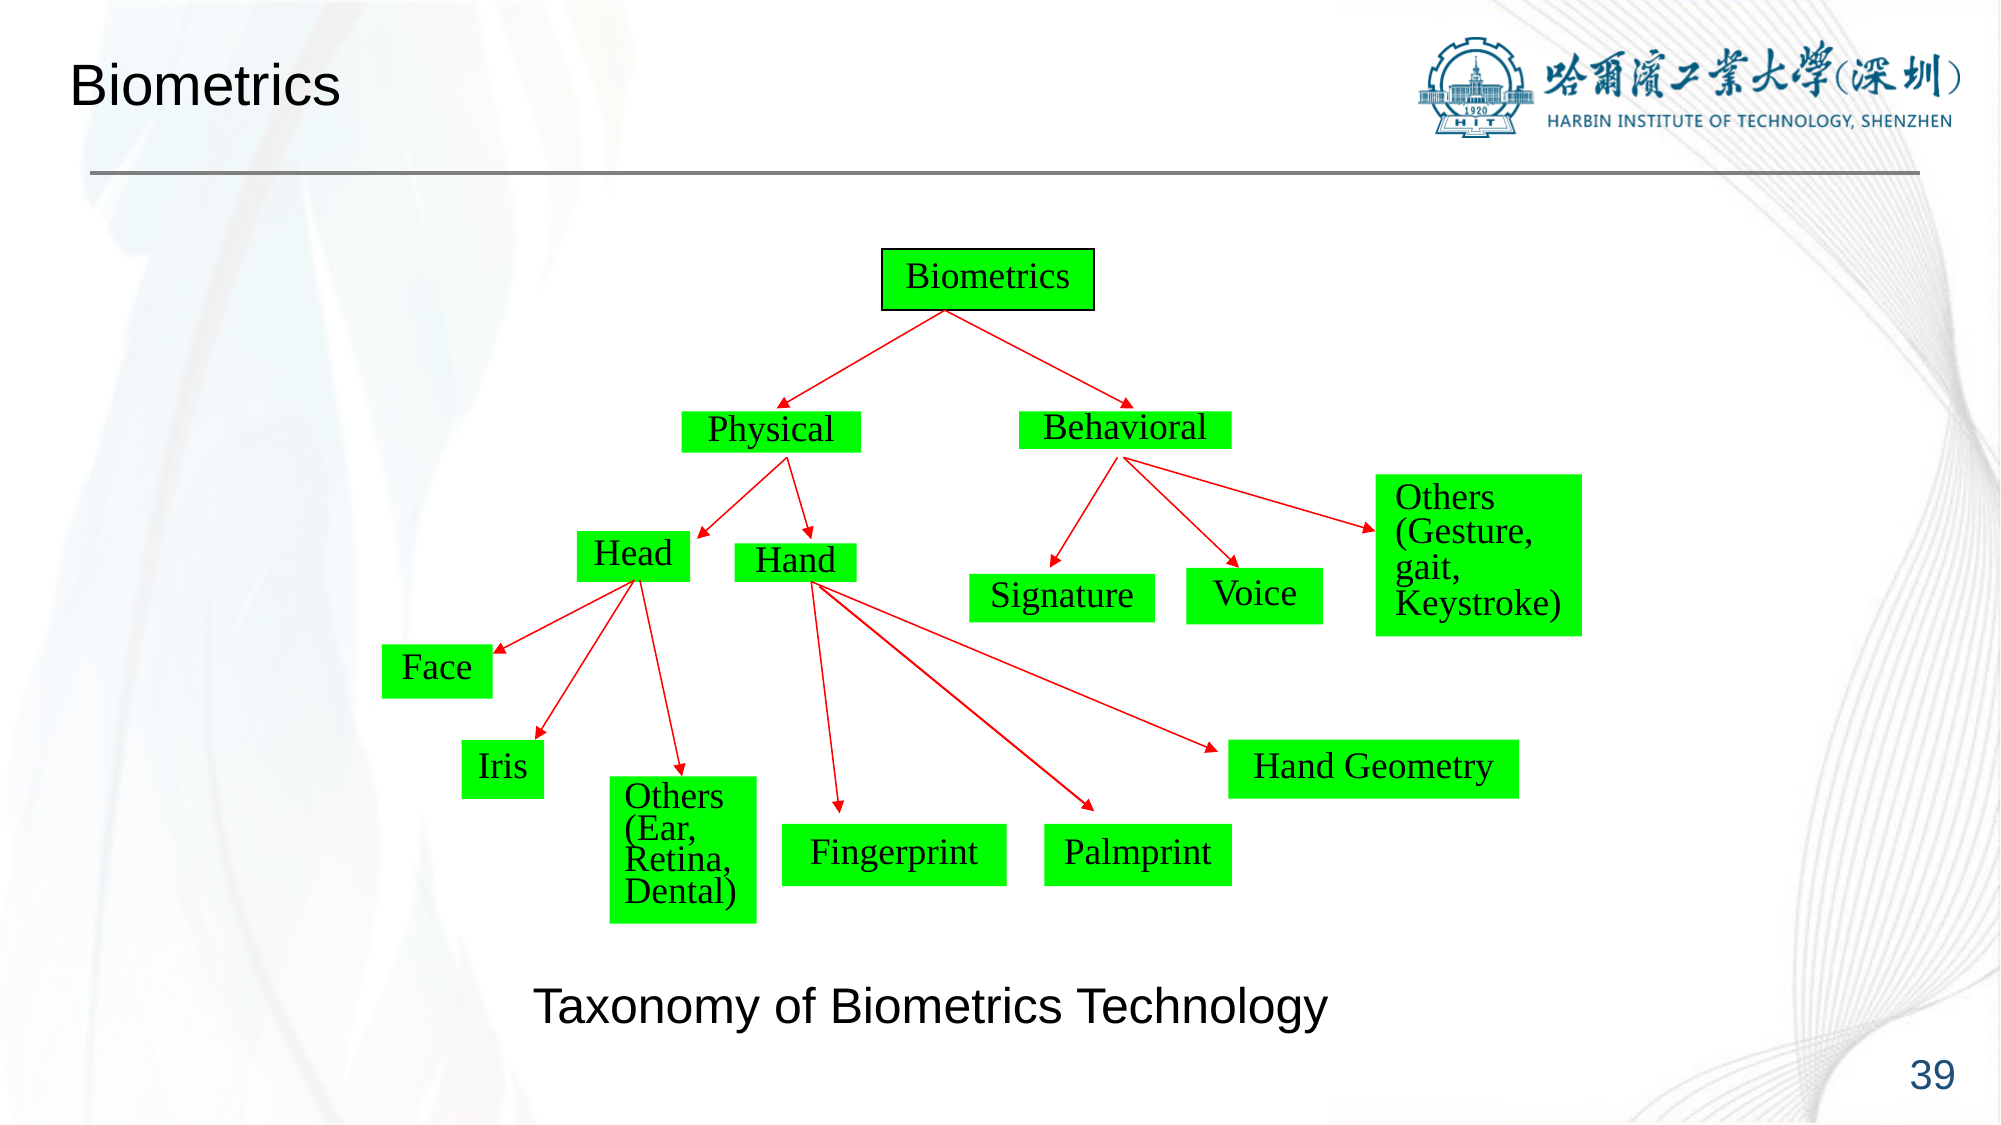

# Biometrics
Biometrics

Physical
Behavioral

Others
(Gesture, gait, Keystroke)
Head
Hand
Voice
Signature

Face
Hand Geometry
Iris
Others
(Ear, Retina,
Dental)
Fingerprint
Palmprint
Taxonomy of Biometrics Technology
39